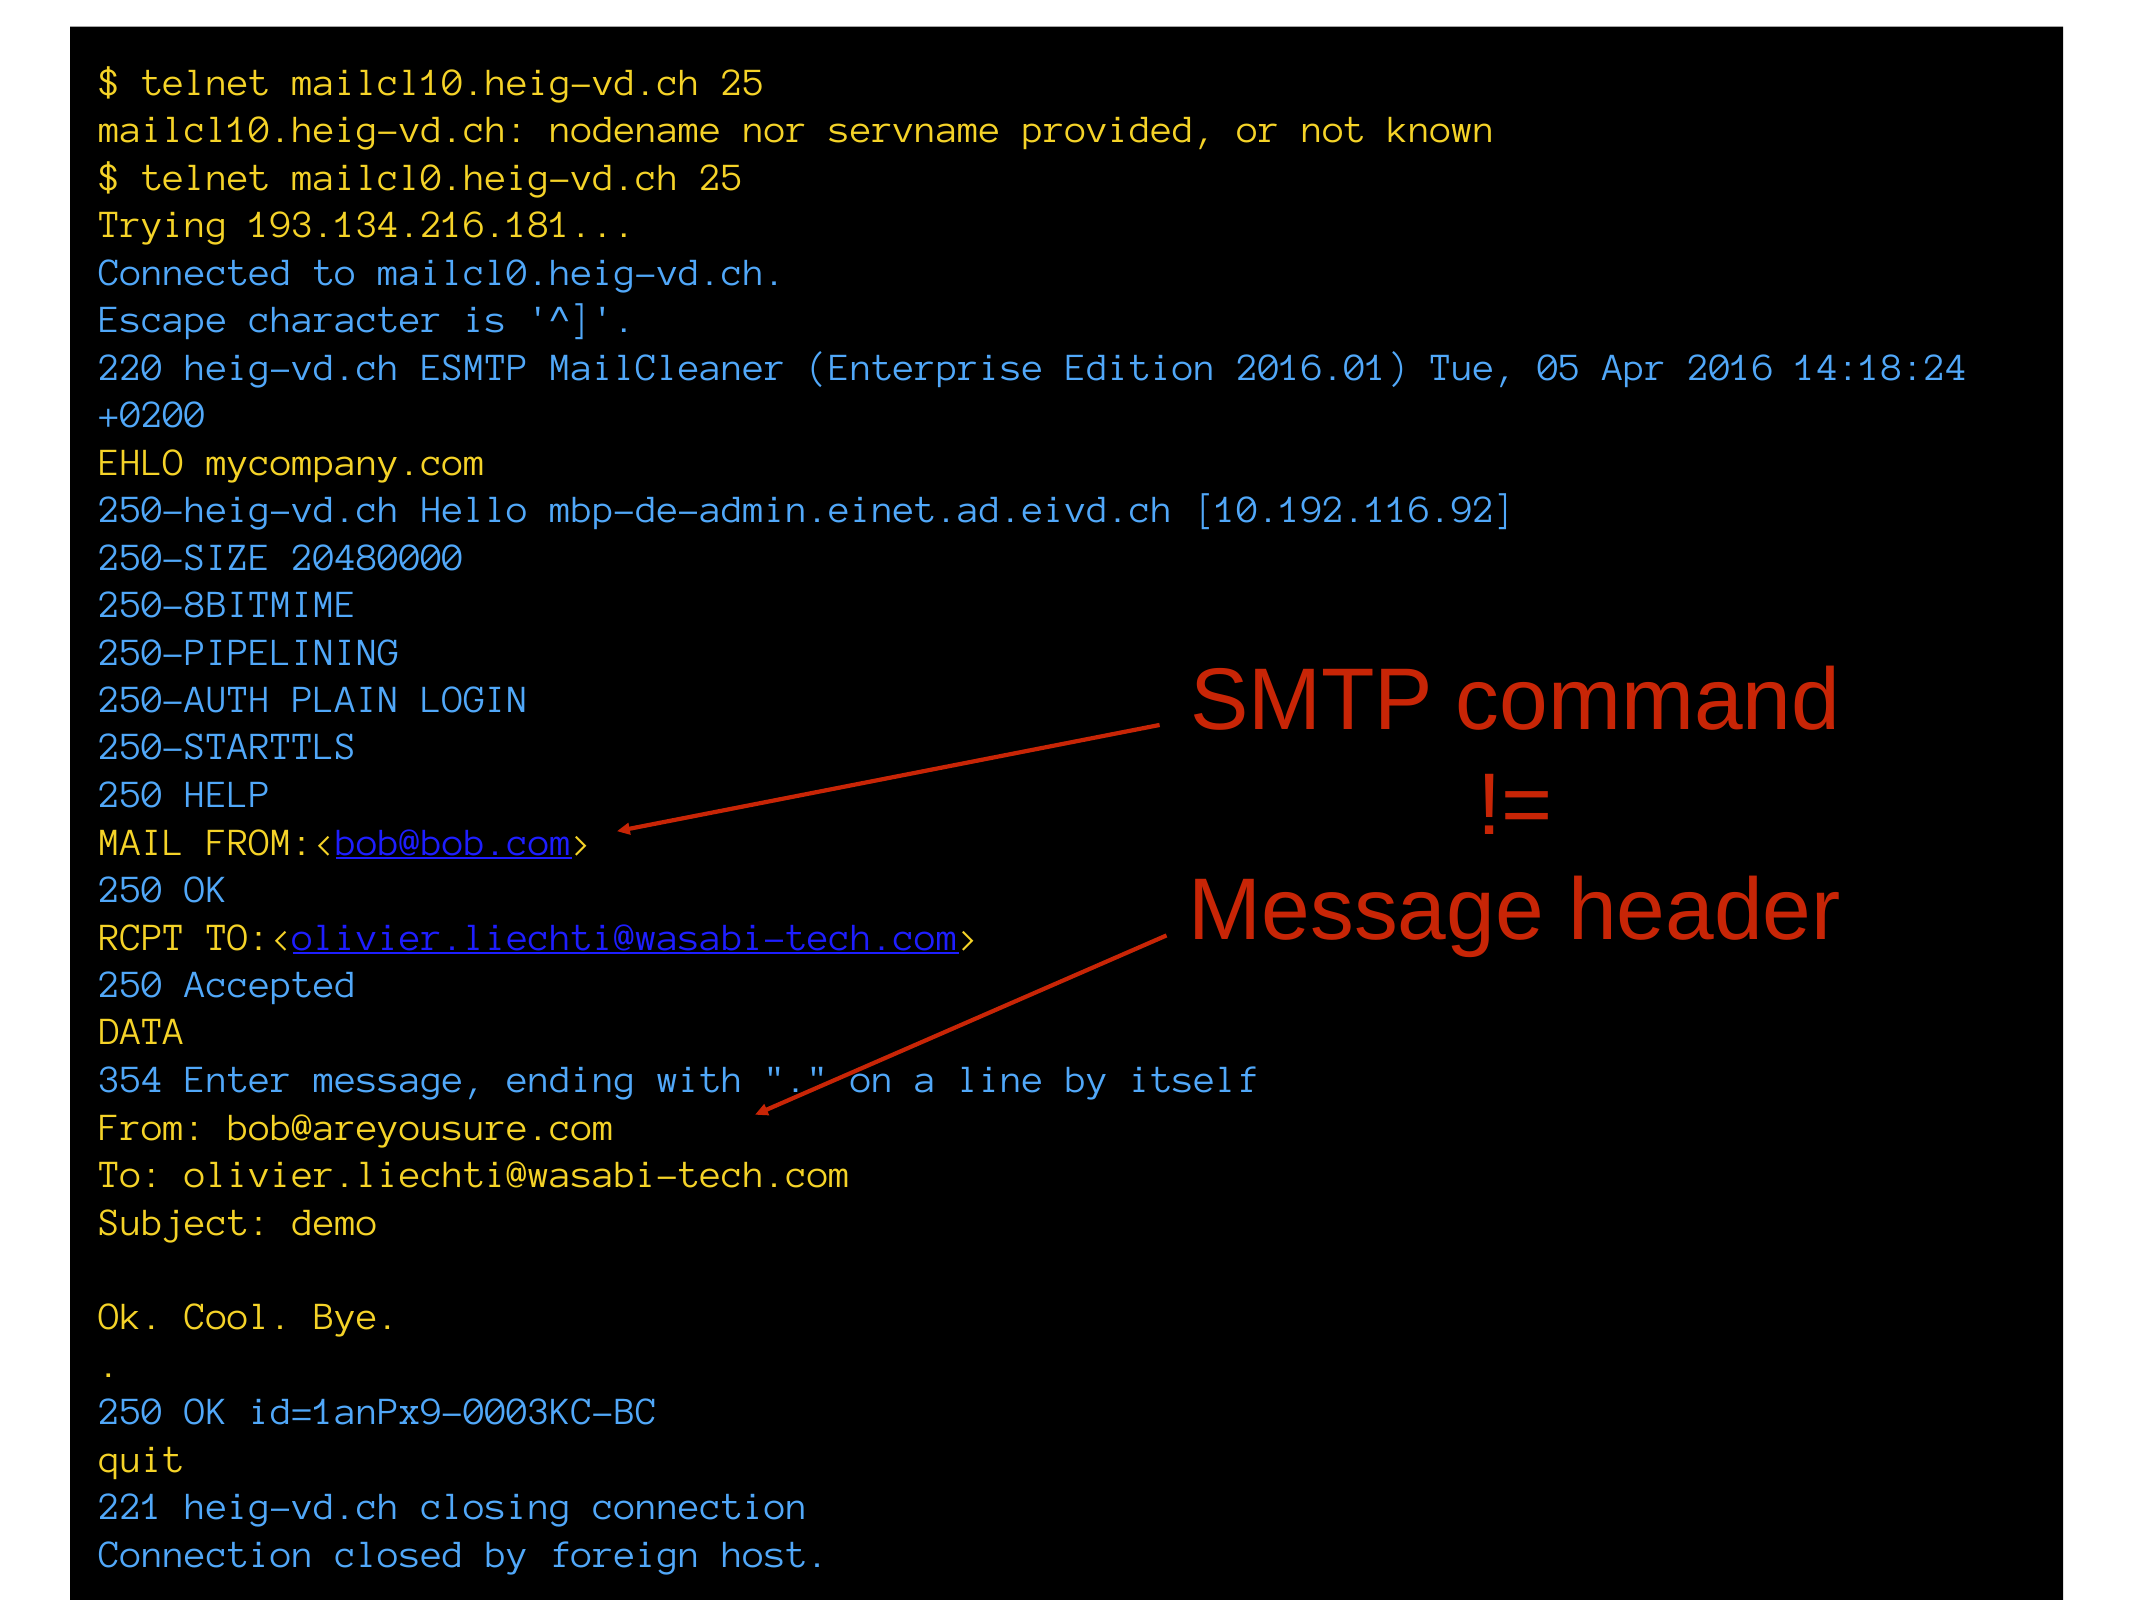

$ telnet mailcl10.heig-vd.ch 25
mailcl10.heig-vd.ch: nodename nor servname provided, or not known
$ telnet mailcl0.heig-vd.ch 25
Trying 193.134.216.181...
Connected to mailcl0.heig-vd.ch.
Escape character is '^]'.
220 heig-vd.ch ESMTP MailCleaner (Enterprise Edition 2016.01) Tue, 05 Apr 2016 14:18:24 +0200
EHLO mycompany.com
250-heig-vd.ch Hello mbp-de-admin.einet.ad.eivd.ch [10.192.116.92]
250-SIZE 20480000
250-8BITMIME
250-PIPELINING
250-AUTH PLAIN LOGIN
250-STARTTLS
250 HELP
MAIL FROM:<bob@bob.com>
250 OK
RCPT TO:<olivier.liechti@wasabi-tech.com>
250 Accepted
DATA
354 Enter message, ending with "." on a line by itself
From: bob@areyousure.com
To: olivier.liechti@wasabi-tech.com
Subject: demo

Ok. Cool. Bye.
.
250 OK id=1anPx9-0003KC-BC
quit
221 heig-vd.ch closing connection
Connection closed by foreign host.
SMTP command
!=
Message header